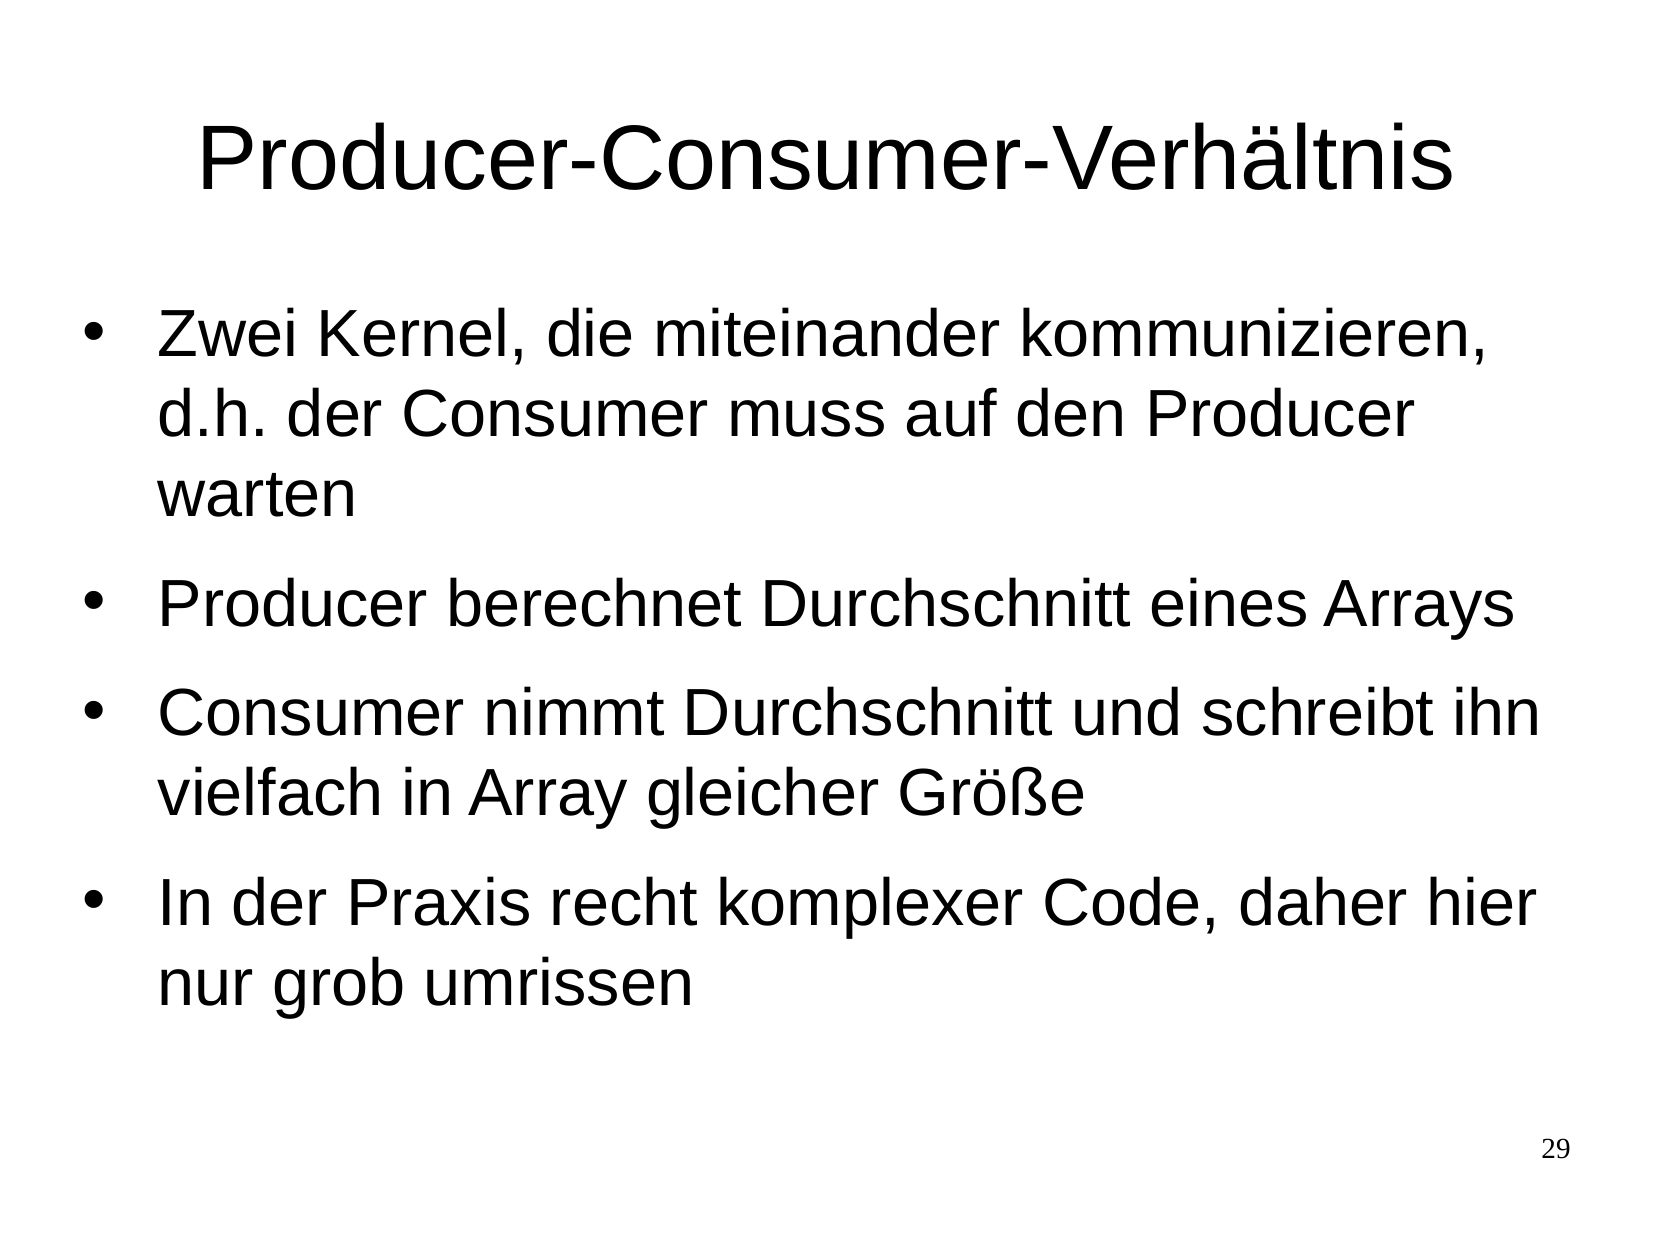

# Producer-Consumer-Verhältnis
Zwei Kernel, die miteinander kommunizieren, d.h. der Consumer muss auf den Producer warten
Producer berechnet Durchschnitt eines Arrays
Consumer nimmt Durchschnitt und schreibt ihn vielfach in Array gleicher Größe
In der Praxis recht komplexer Code, daher hier nur grob umrissen
29